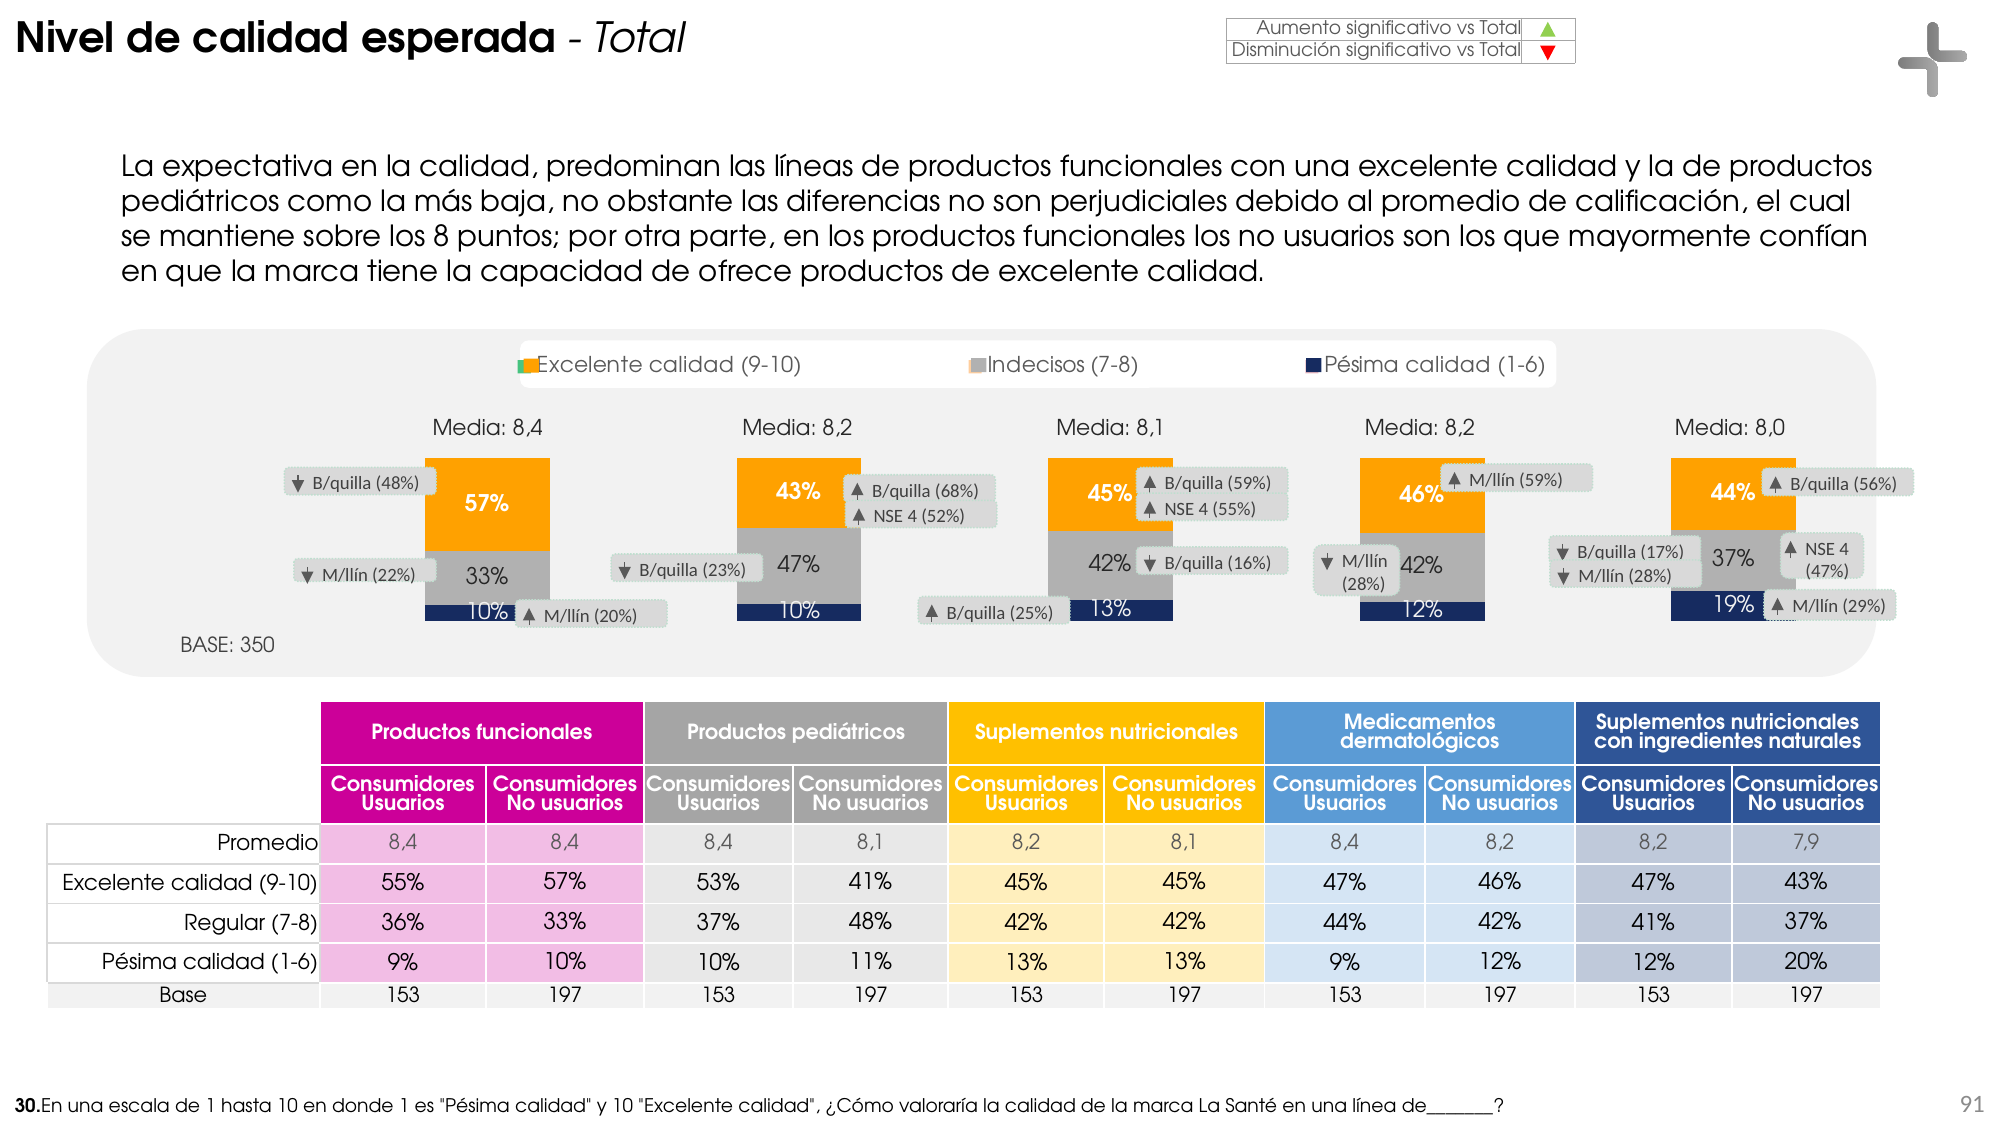

Nivel de calidad esperada - Total
| Aumento significativo vs Total |  |
| --- | --- |
| Disminución significativo vs Total |  |

La expectativa en la calidad, predominan las líneas de productos funcionales con una excelente calidad y la de productos pediátricos como la más baja, no obstante las diferencias no son perjudiciales debido al promedio de calificación, el cual se mantiene sobre los 8 puntos; por otra parte, en los productos funcionales los no usuarios son los que mayormente confían en que la marca tiene la capacidad de ofrece productos de excelente calidad.

### Chart

| Category | Pésima calidad (1-6) | Indecisos (7-8) | Excelente calidad (9-10) |
|---|---|---|---|
|  | None | None | None |

Media: 8,4
Media: 8,2
Media: 8,1
Media: 8,2
Media: 8,0

### Chart

| Category | Pésima calidad (1-6) | Indecisos (7-8) | Excelente Calidad (9-10) |
|---|---|---|---|
| Productos funcionales | 0.096 | 0.33 | 0.569 |
| Productos pediátricos | 0.104 | 0.467 | 0.428 |
| Suplementos nutricionales | 0.13 | 0.418 | 0.447 |
| Medicamentos dermatológicos | 0.118 | 0.422 | 0.461 |
| Suplementos nutricionales con ingredientes naturales | 0.185 | 0.37 | 0.441 |
M/llín (59%)

B/quilla (48%)

B/quilla (59%)

B/quilla (56%)

B/quilla (68%)

NSE 4 (55%)

NSE 4 (52%)

NSE 4 (47%)

B/quilla (17%)

M/llín (28%)

B/quilla (16%)

B/quilla (23%)

M/llín (22%)

M/llín (28%)

M/llín (29%)

B/quilla (25%)

M/llín (20%)

BASE: 350
|  | Productos funcionales |  | Productos pediátricos |  | Suplementos nutricionales |  | Medicamentos dermatológicos |  | Suplementos nutricionales con ingredientes naturales |  |
| --- | --- | --- | --- | --- | --- | --- | --- | --- | --- | --- |
|  | Consumidores Usuarios | Consumidores No usuarios | Consumidores Usuarios | Consumidores No usuarios | Consumidores Usuarios | Consumidores No usuarios | Consumidores Usuarios | Consumidores No usuarios | Consumidores Usuarios | Consumidores No usuarios |
| Promedio | 8,4 | 8,4 | 8,4 | 8,1 | 8,2 | 8,1 | 8,4 | 8,2 | 8,2 | 7,9 |
| Excelente calidad (9-10) | 55% | 57% | 53% | 41% | 45% | 45% | 47% | 46% | 47% | 43% |
| Regular (7-8) | 36% | 33% | 37% | 48% | 42% | 42% | 44% | 42% | 41% | 37% |
| Pésima calidad (1-6) | 9% | 10% | 10% | 11% | 13% | 13% | 9% | 12% | 12% | 20% |
| Base | 153 | 197 | 153 | 197 | 153 | 197 | 153 | 197 | 153 | 197 |
91
30.En una escala de 1 hasta 10 en donde 1 es "Pésima calidad" y 10 "Excelente calidad", ¿Cómo valoraría la calidad de la marca La Santé en una línea de_______?